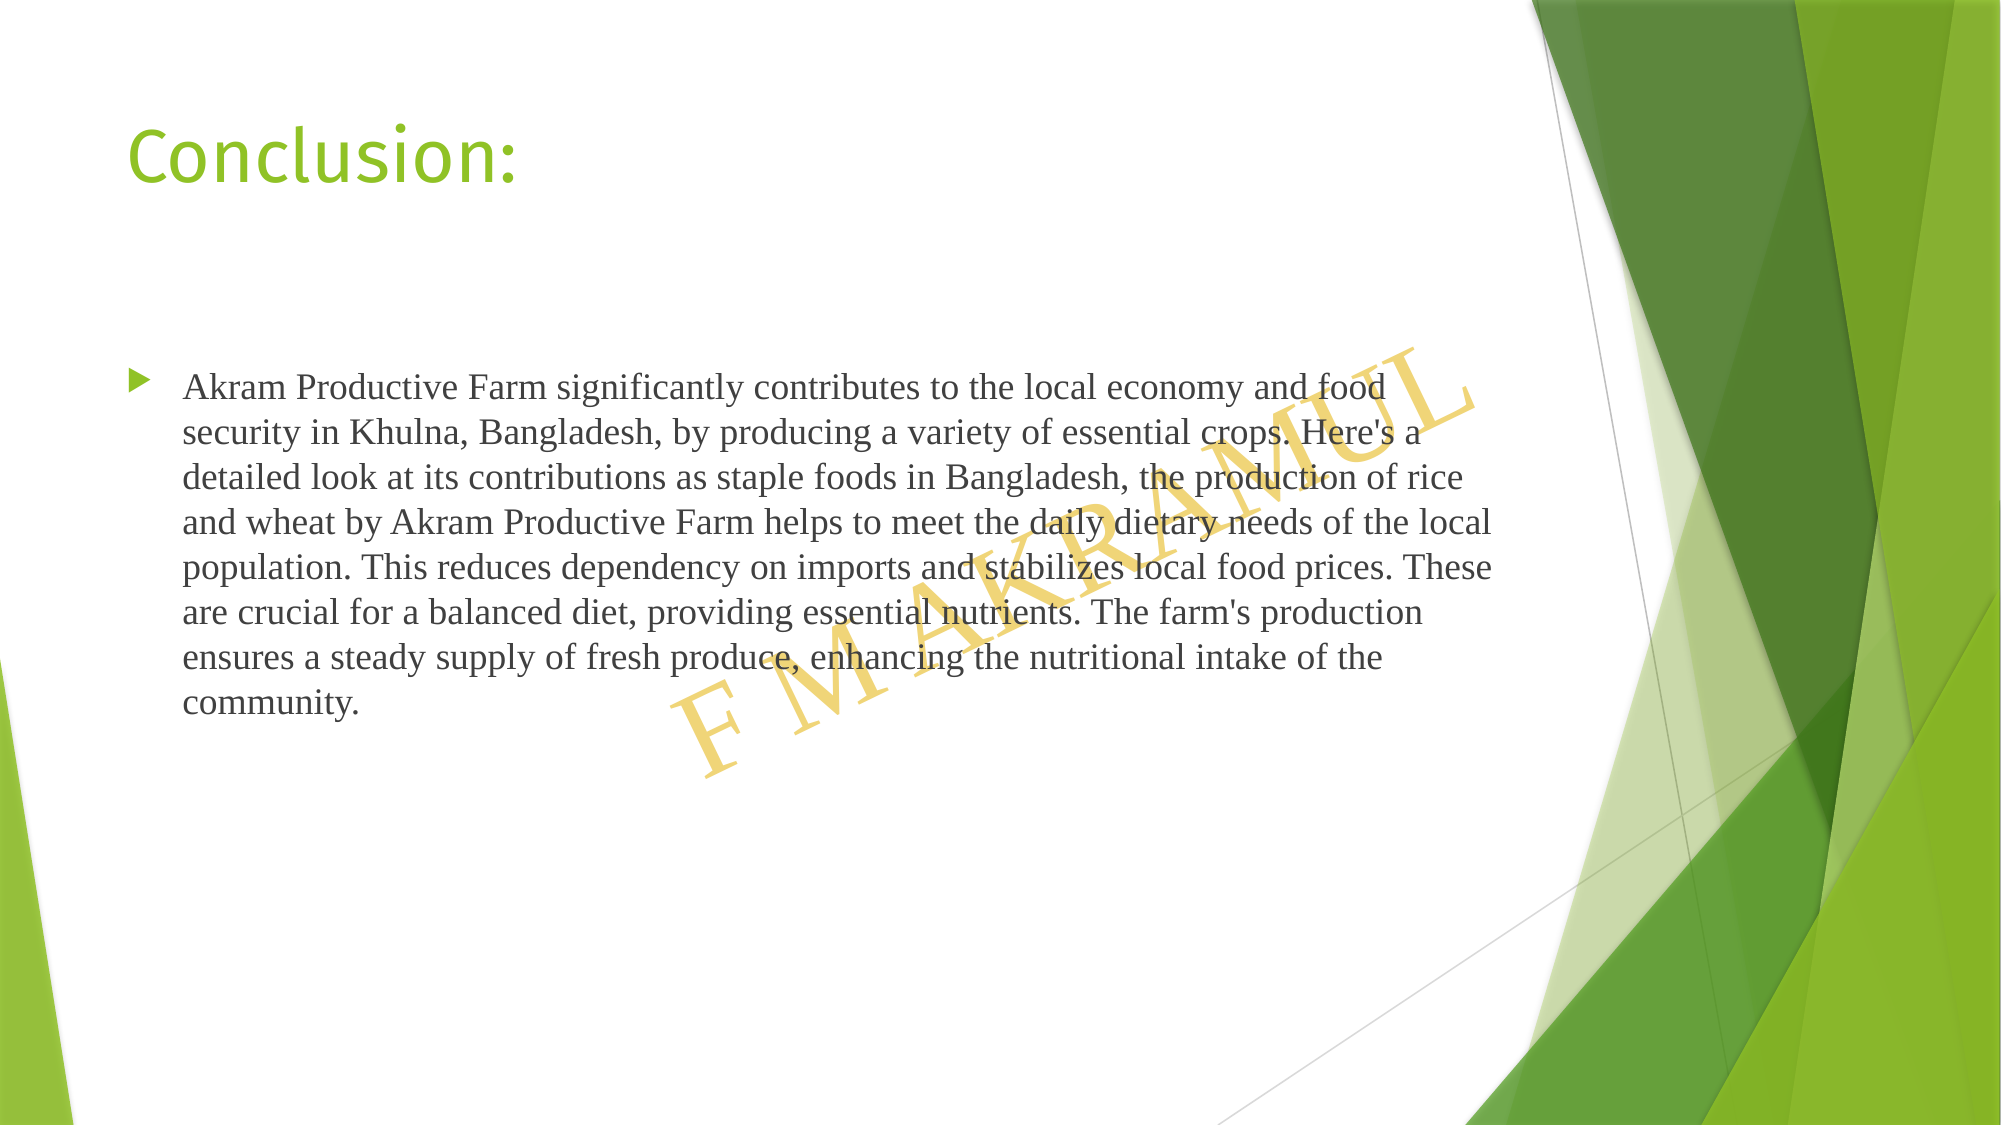

# Conclusion:
Akram Productive Farm significantly contributes to the local economy and food security in Khulna, Bangladesh, by producing a variety of essential crops. Here's a detailed look at its contributions as staple foods in Bangladesh, the production of rice and wheat by Akram Productive Farm helps to meet the daily dietary needs of the local population. This reduces dependency on imports and stabilizes local food prices. These are crucial for a balanced diet, providing essential nutrients. The farm's production ensures a steady supply of fresh produce, enhancing the nutritional intake of the community.